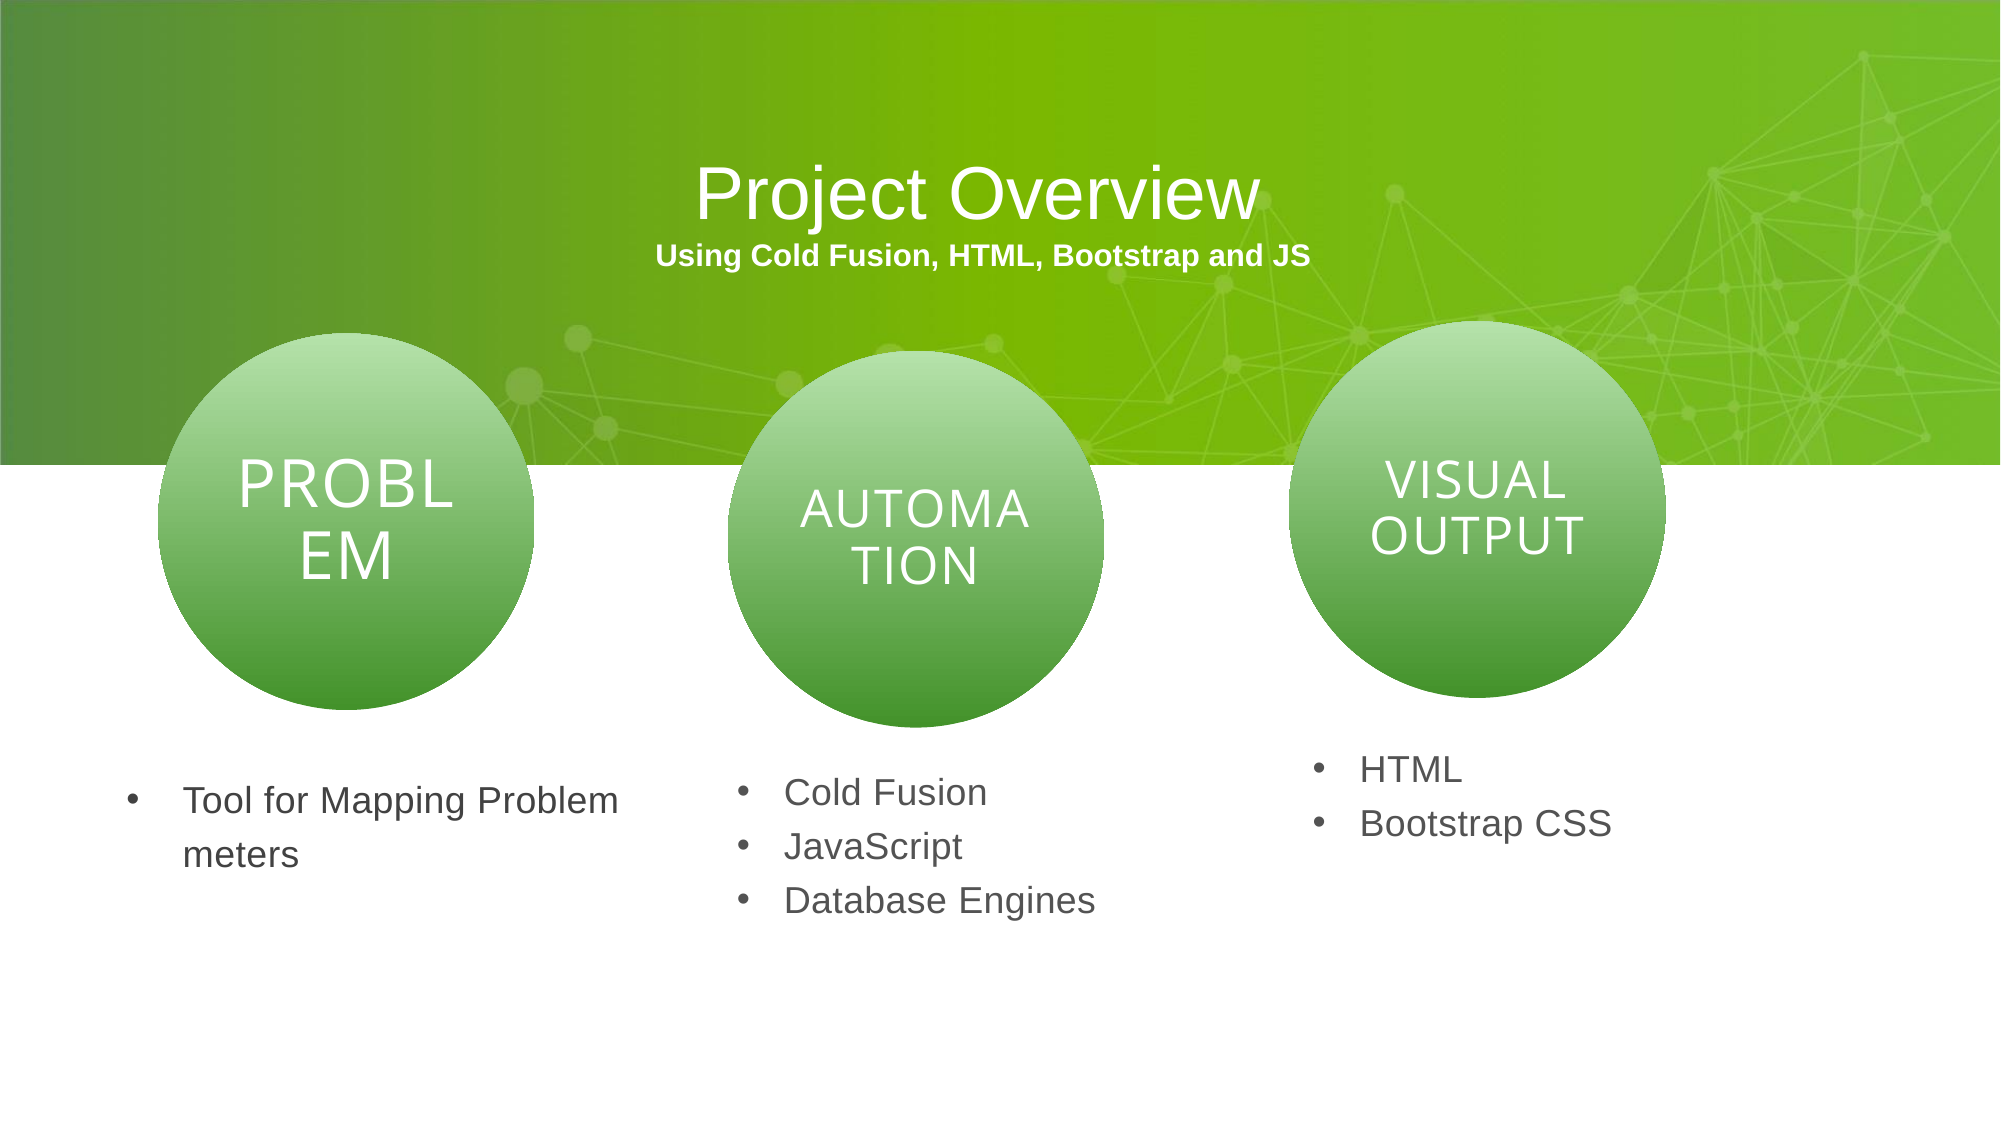

# Project Overview Using Cold Fusion, HTML, Bootstrap and JS
Problem

Automation

Visual Output
HTML
Bootstrap CSS

Cold Fusion
JavaScript
Database Engines

Tool for Mapping Problem meters